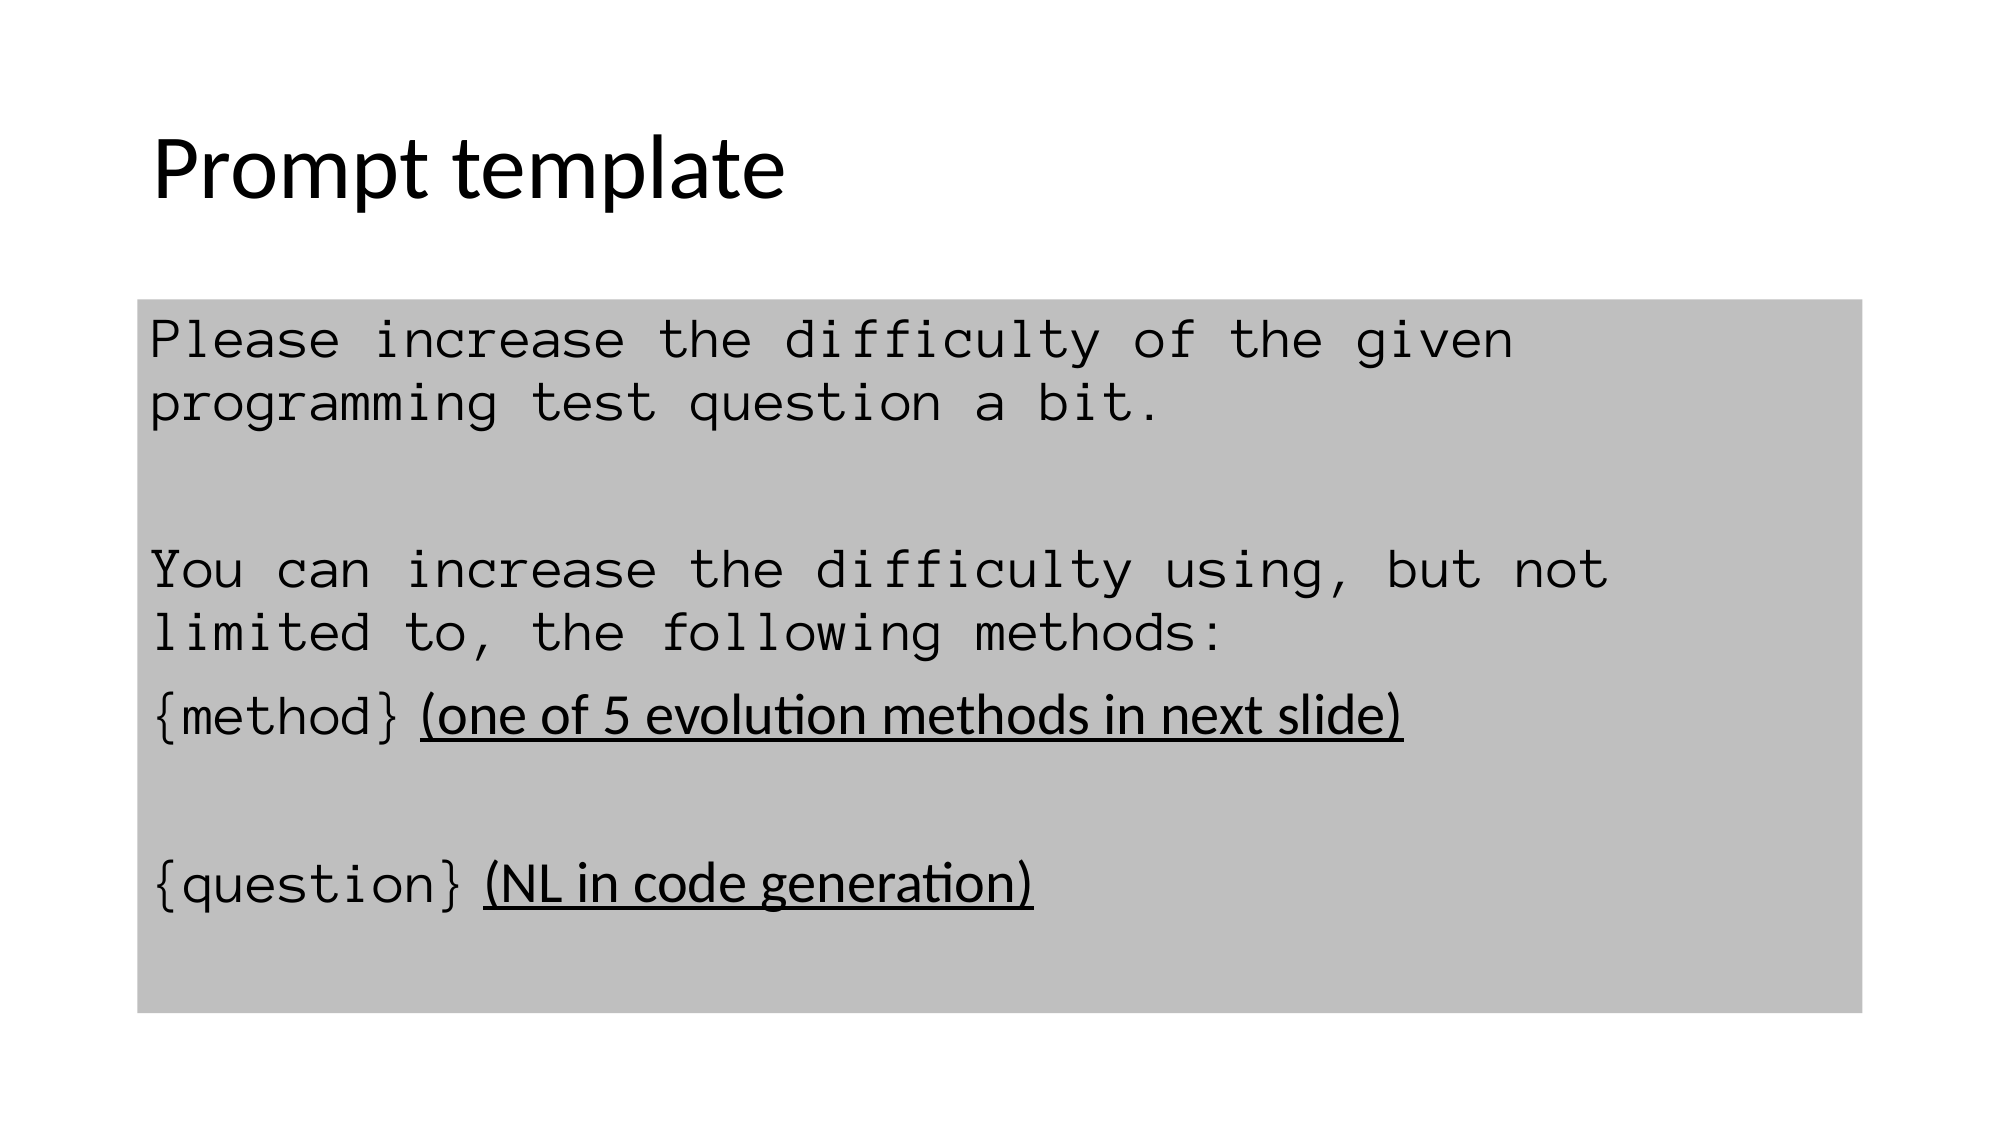

# Prompt template
Please increase the difficulty of the given programming test question a bit.

You can increase the difficulty using, but not limited to, the following methods:
{method} (one of 5 evolution methods in next slide)

{question} (NL in code generation)